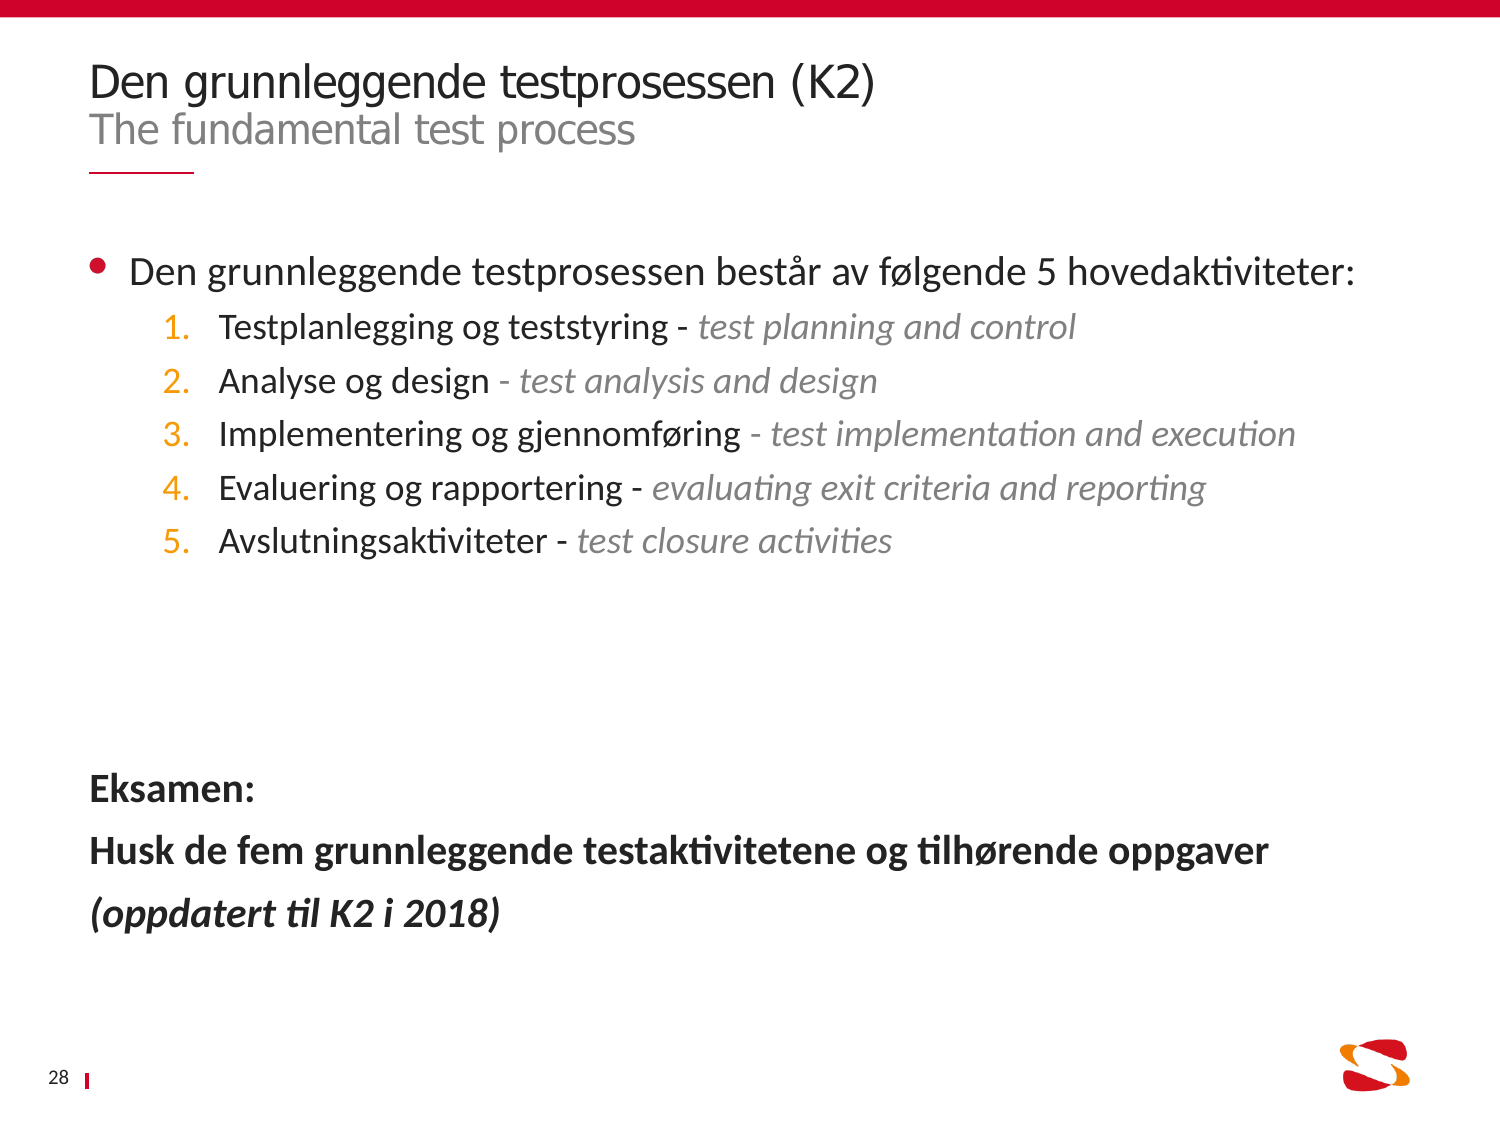

# Den grunnleggende testprosessen (K2) The fundamental test process
Den grunnleggende testprosessen består av følgende 5 hovedaktiviteter:
Testplanlegging og teststyring - test planning and control
Analyse og design - test analysis and design
Implementering og gjennomføring - test implementation and execution
Evaluering og rapportering - evaluating exit criteria and reporting
Avslutningsaktiviteter - test closure activities

Eksamen:
Husk de fem grunnleggende testaktivitetene og tilhørende oppgaver
(oppdatert til K2 i 2018)
28